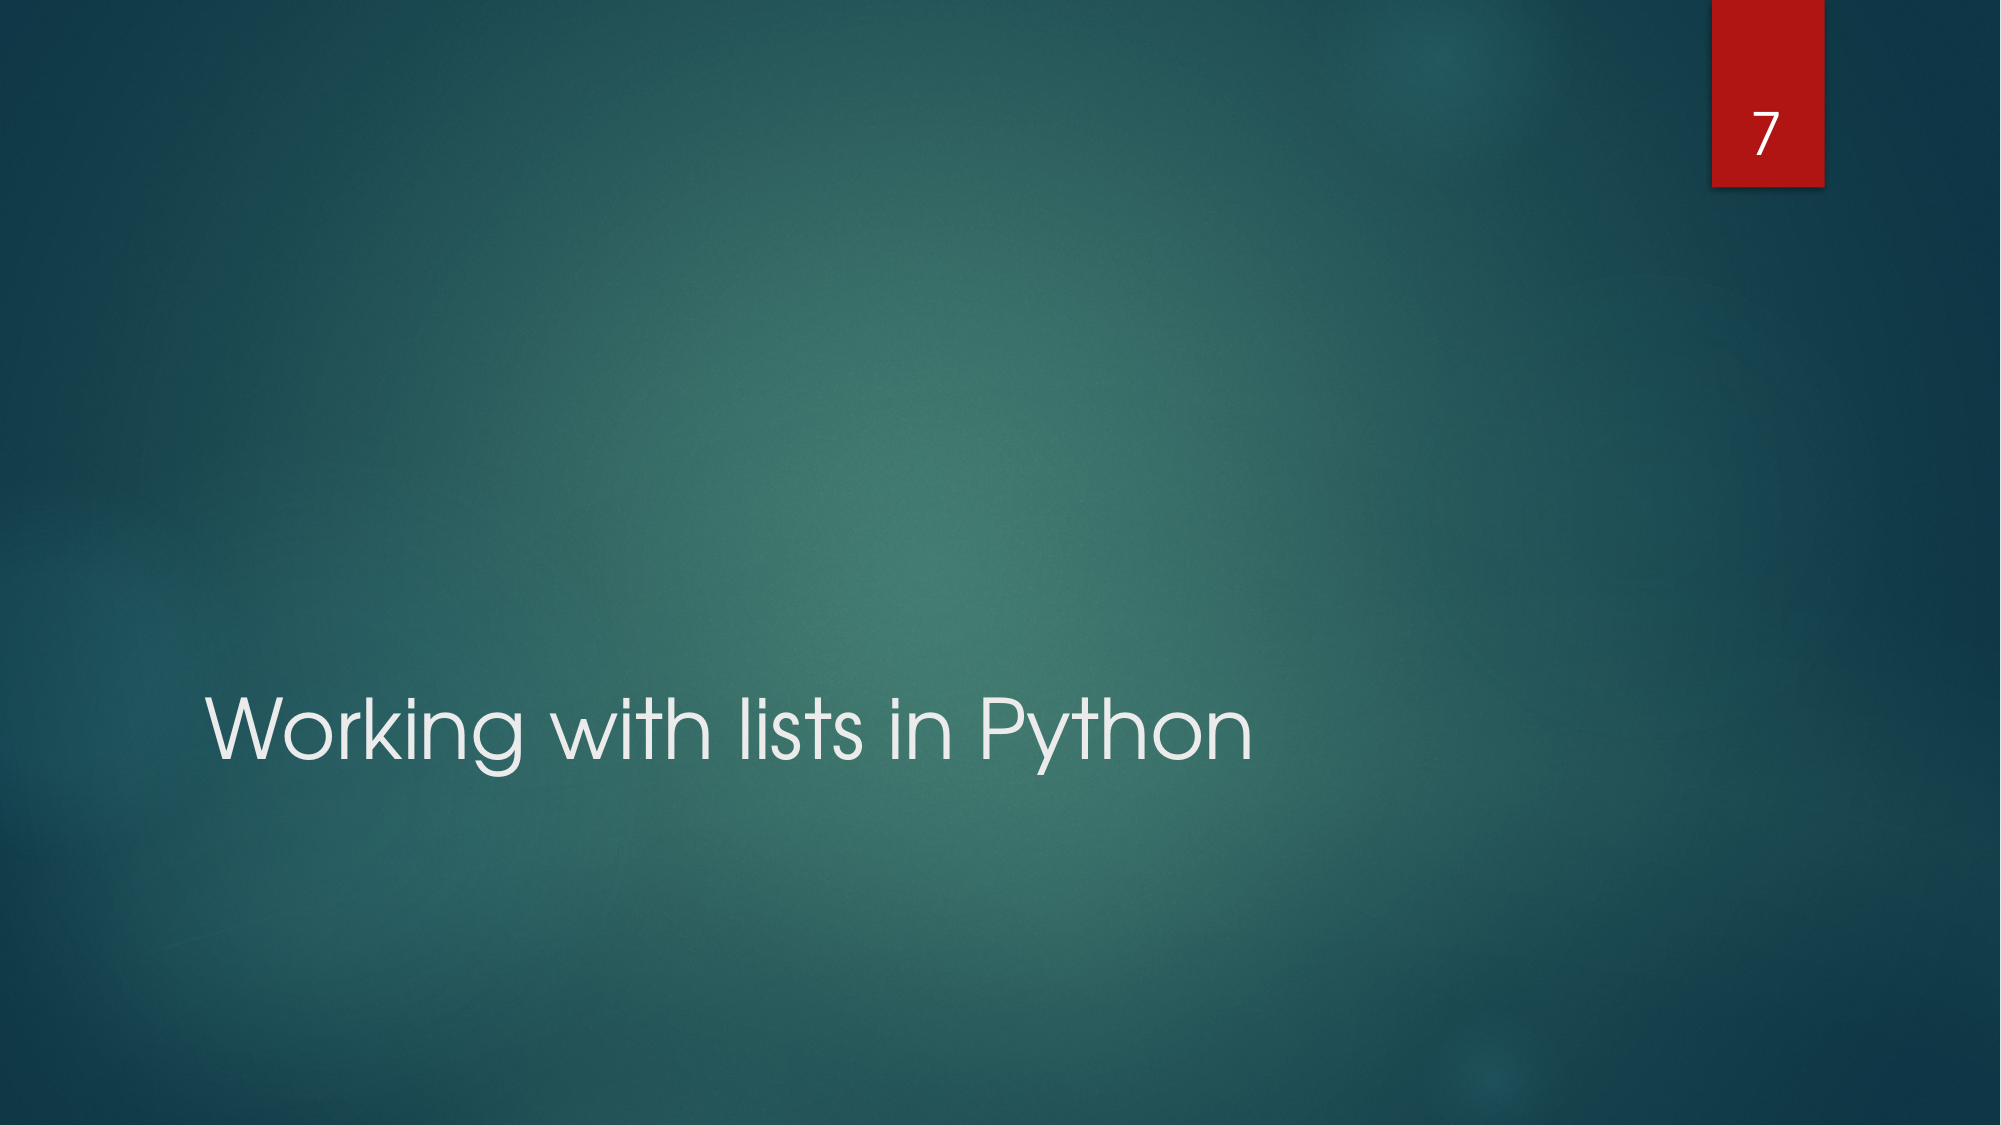

7
# Working with lists in Python